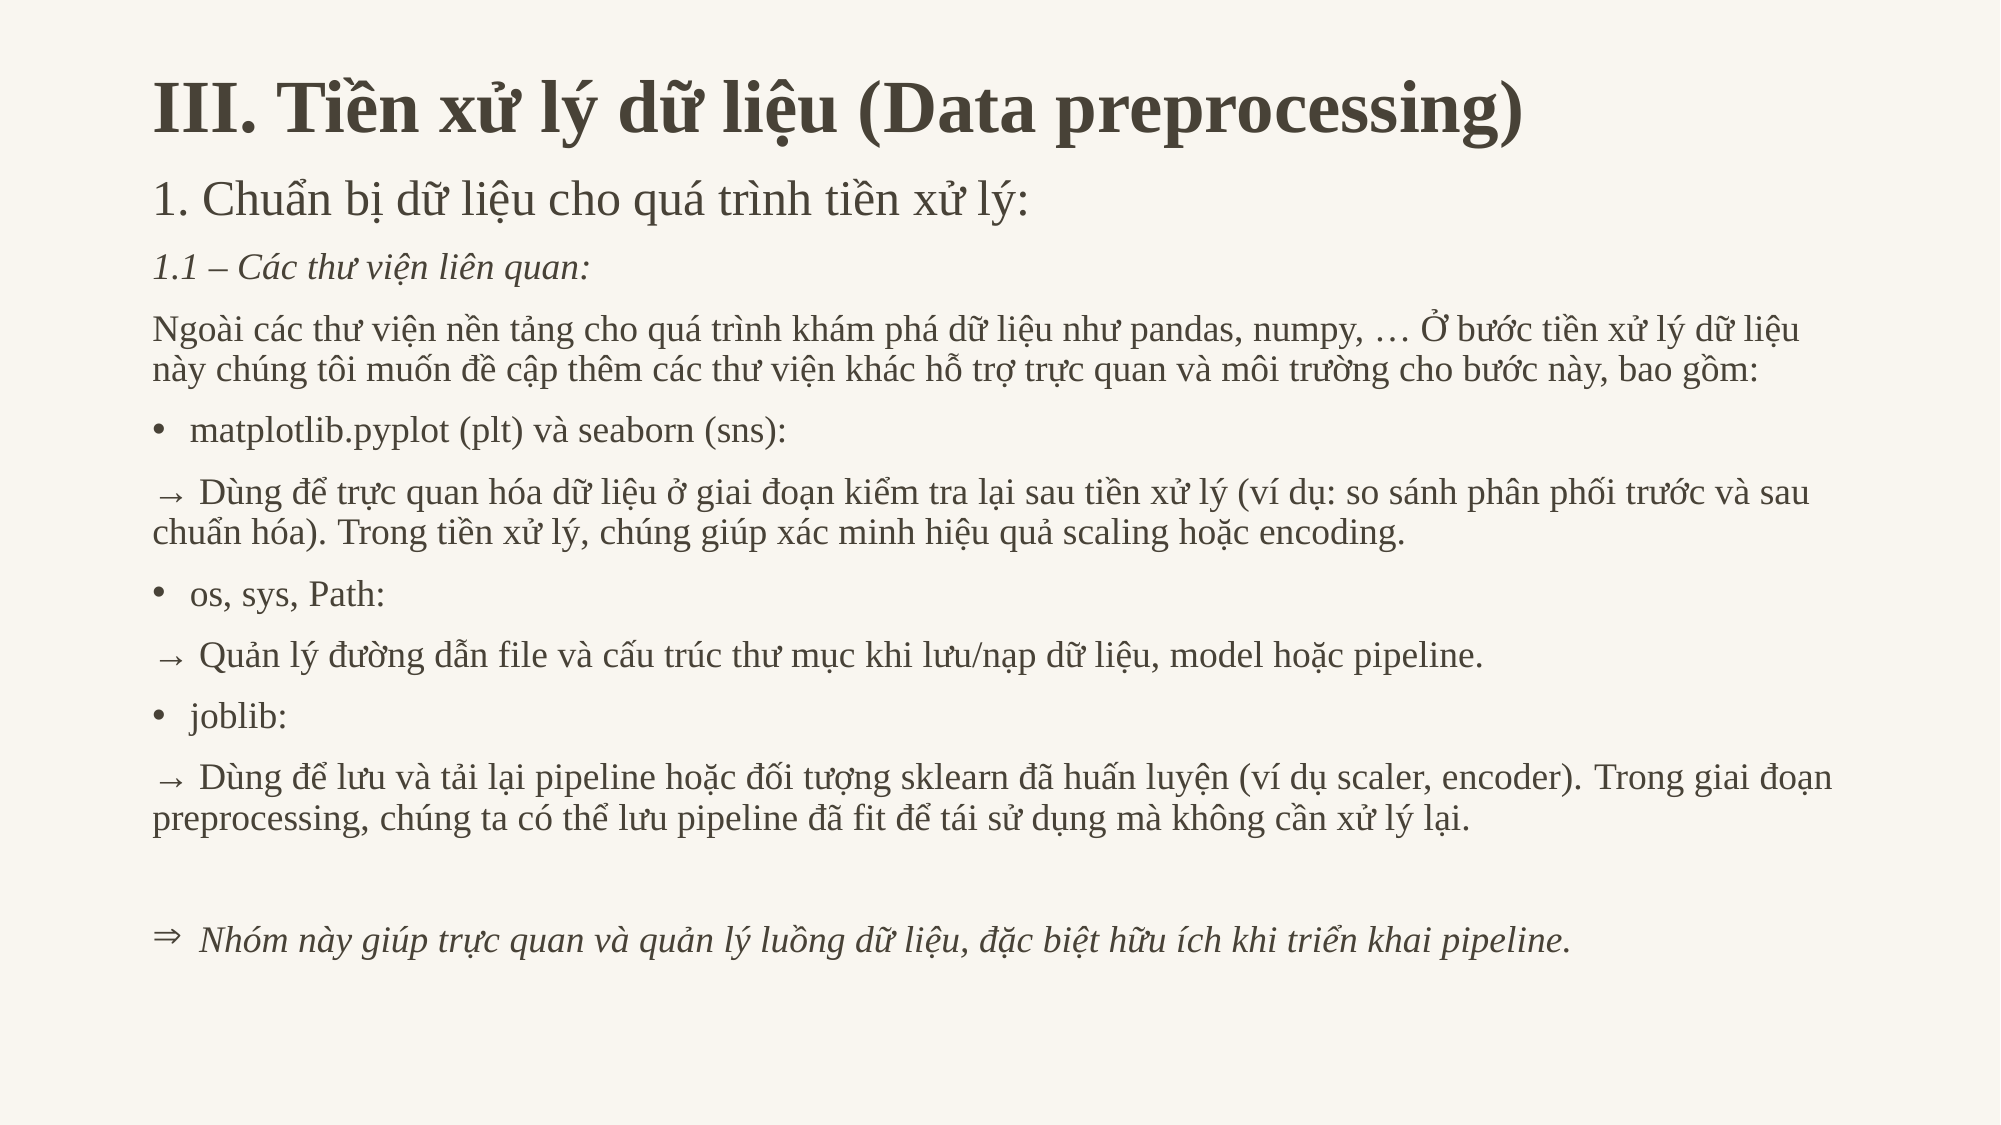

# III. Tiền xử lý dữ liệu (Data preprocessing)
1. Chuẩn bị dữ liệu cho quá trình tiền xử lý:
1.1 – Các thư viện liên quan:
Ngoài các thư viện nền tảng cho quá trình khám phá dữ liệu như pandas, numpy, … Ở bước tiền xử lý dữ liệu này chúng tôi muốn đề cập thêm các thư viện khác hỗ trợ trực quan và môi trường cho bước này, bao gồm:
matplotlib.pyplot (plt) và seaborn (sns):
→ Dùng để trực quan hóa dữ liệu ở giai đoạn kiểm tra lại sau tiền xử lý (ví dụ: so sánh phân phối trước và sau chuẩn hóa). Trong tiền xử lý, chúng giúp xác minh hiệu quả scaling hoặc encoding.
os, sys, Path:
→ Quản lý đường dẫn file và cấu trúc thư mục khi lưu/nạp dữ liệu, model hoặc pipeline.
joblib:
→ Dùng để lưu và tải lại pipeline hoặc đối tượng sklearn đã huấn luyện (ví dụ scaler, encoder). Trong giai đoạn preprocessing, chúng ta có thể lưu pipeline đã fit để tái sử dụng mà không cần xử lý lại.

 Nhóm này giúp trực quan và quản lý luồng dữ liệu, đặc biệt hữu ích khi triển khai pipeline.